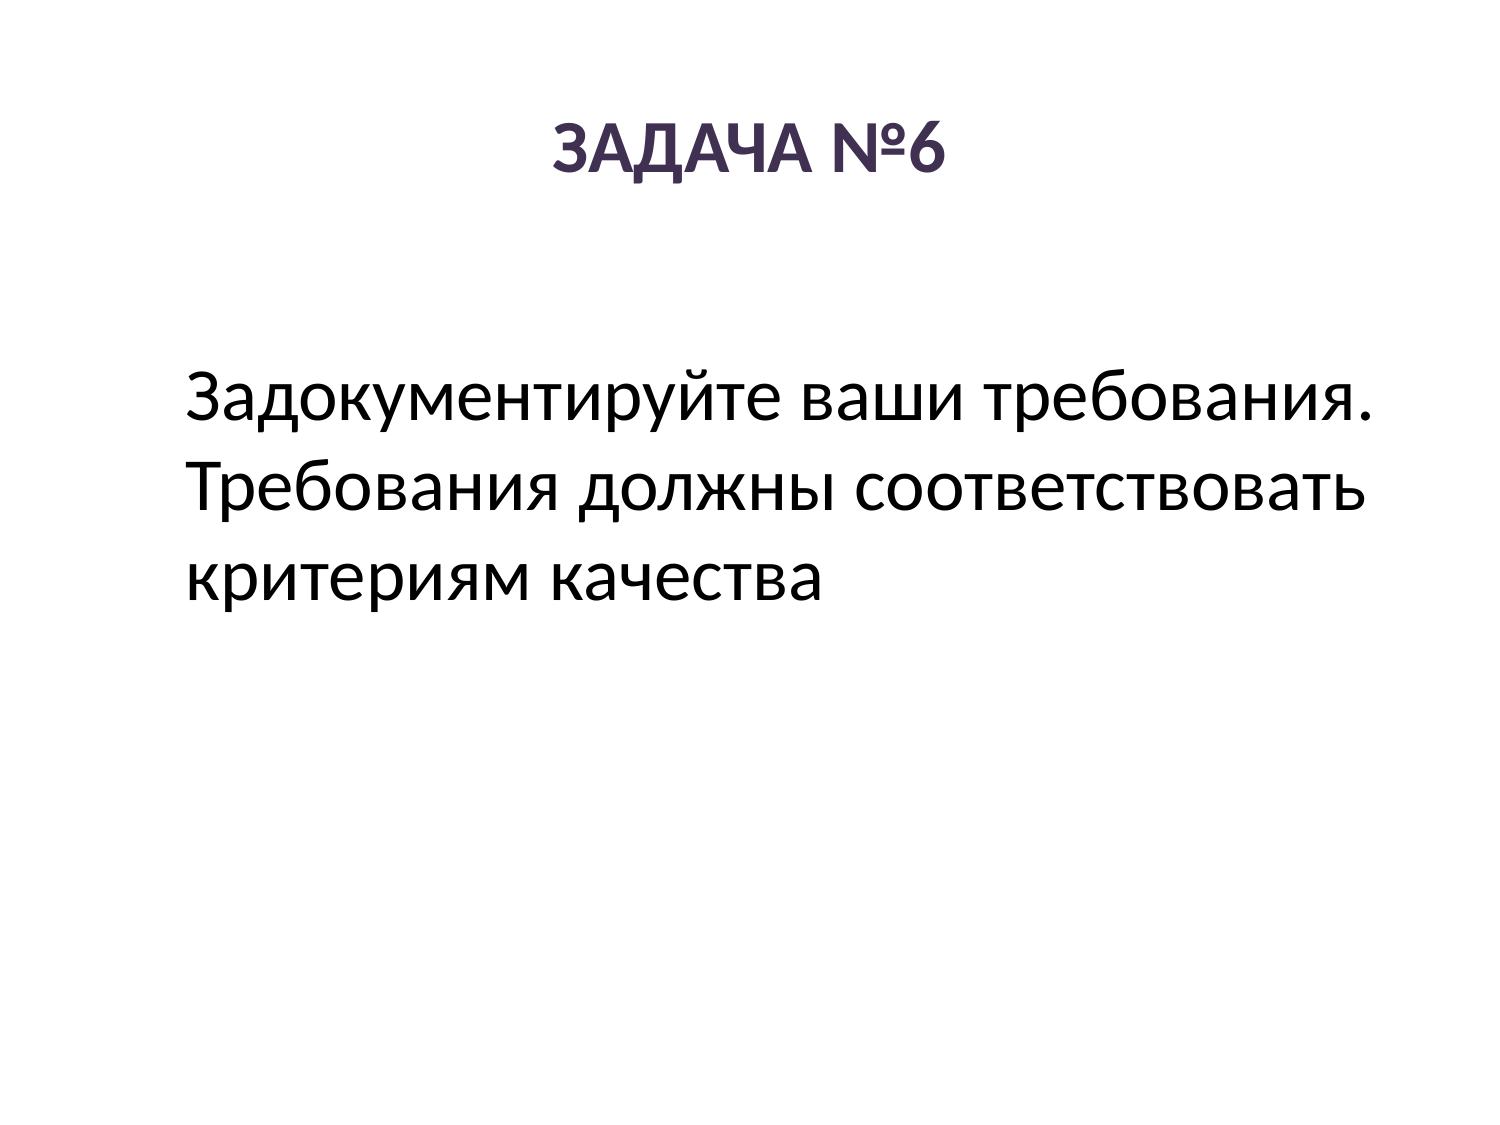

ЗАДАЧА №6
Задокументируйте ваши требования. Требования должны соответствовать критериям качества